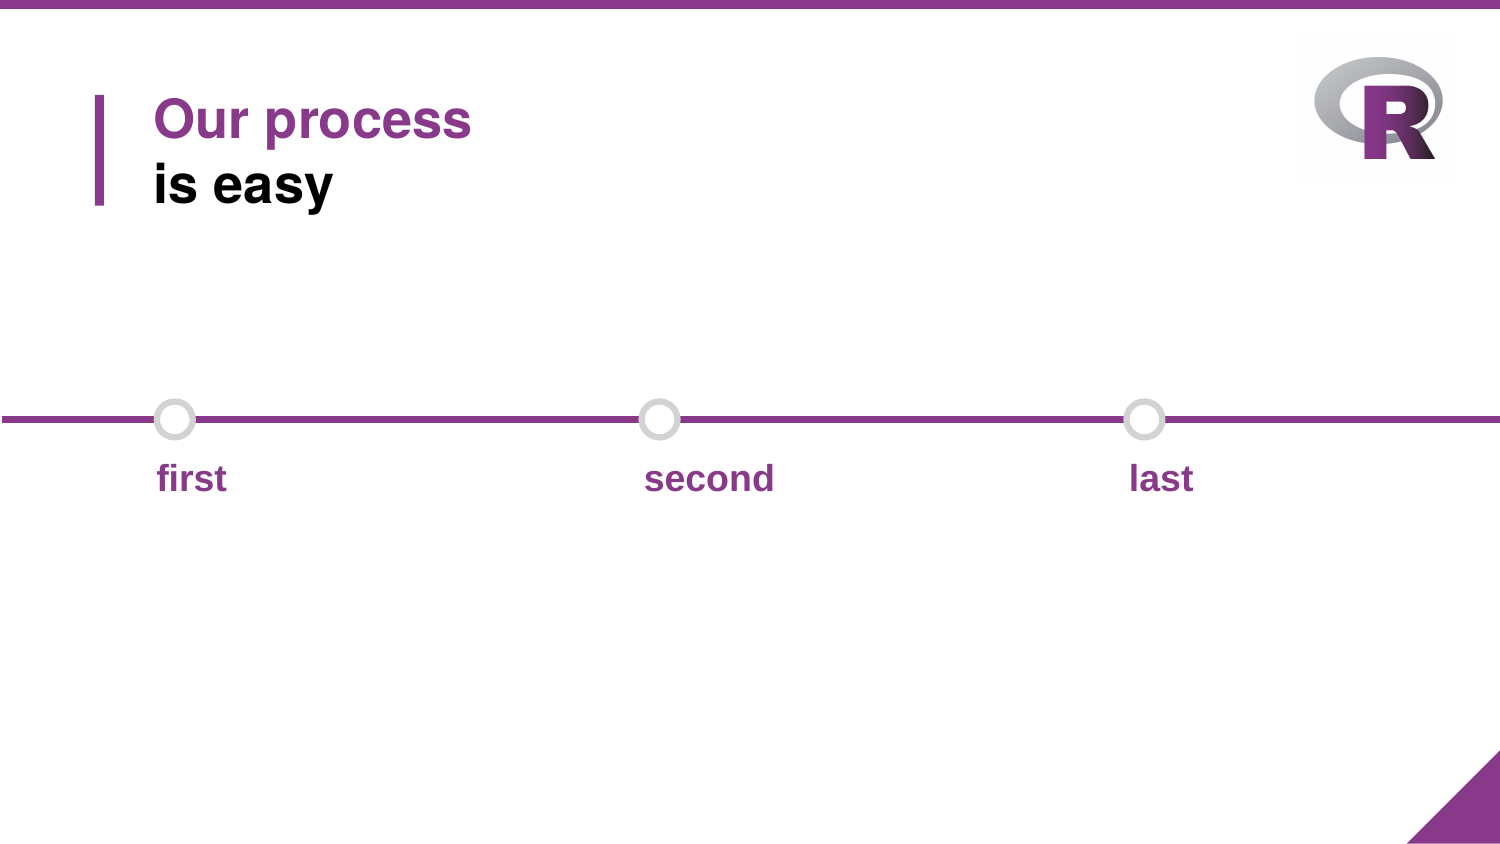

# Our process
is easy

first
second
last